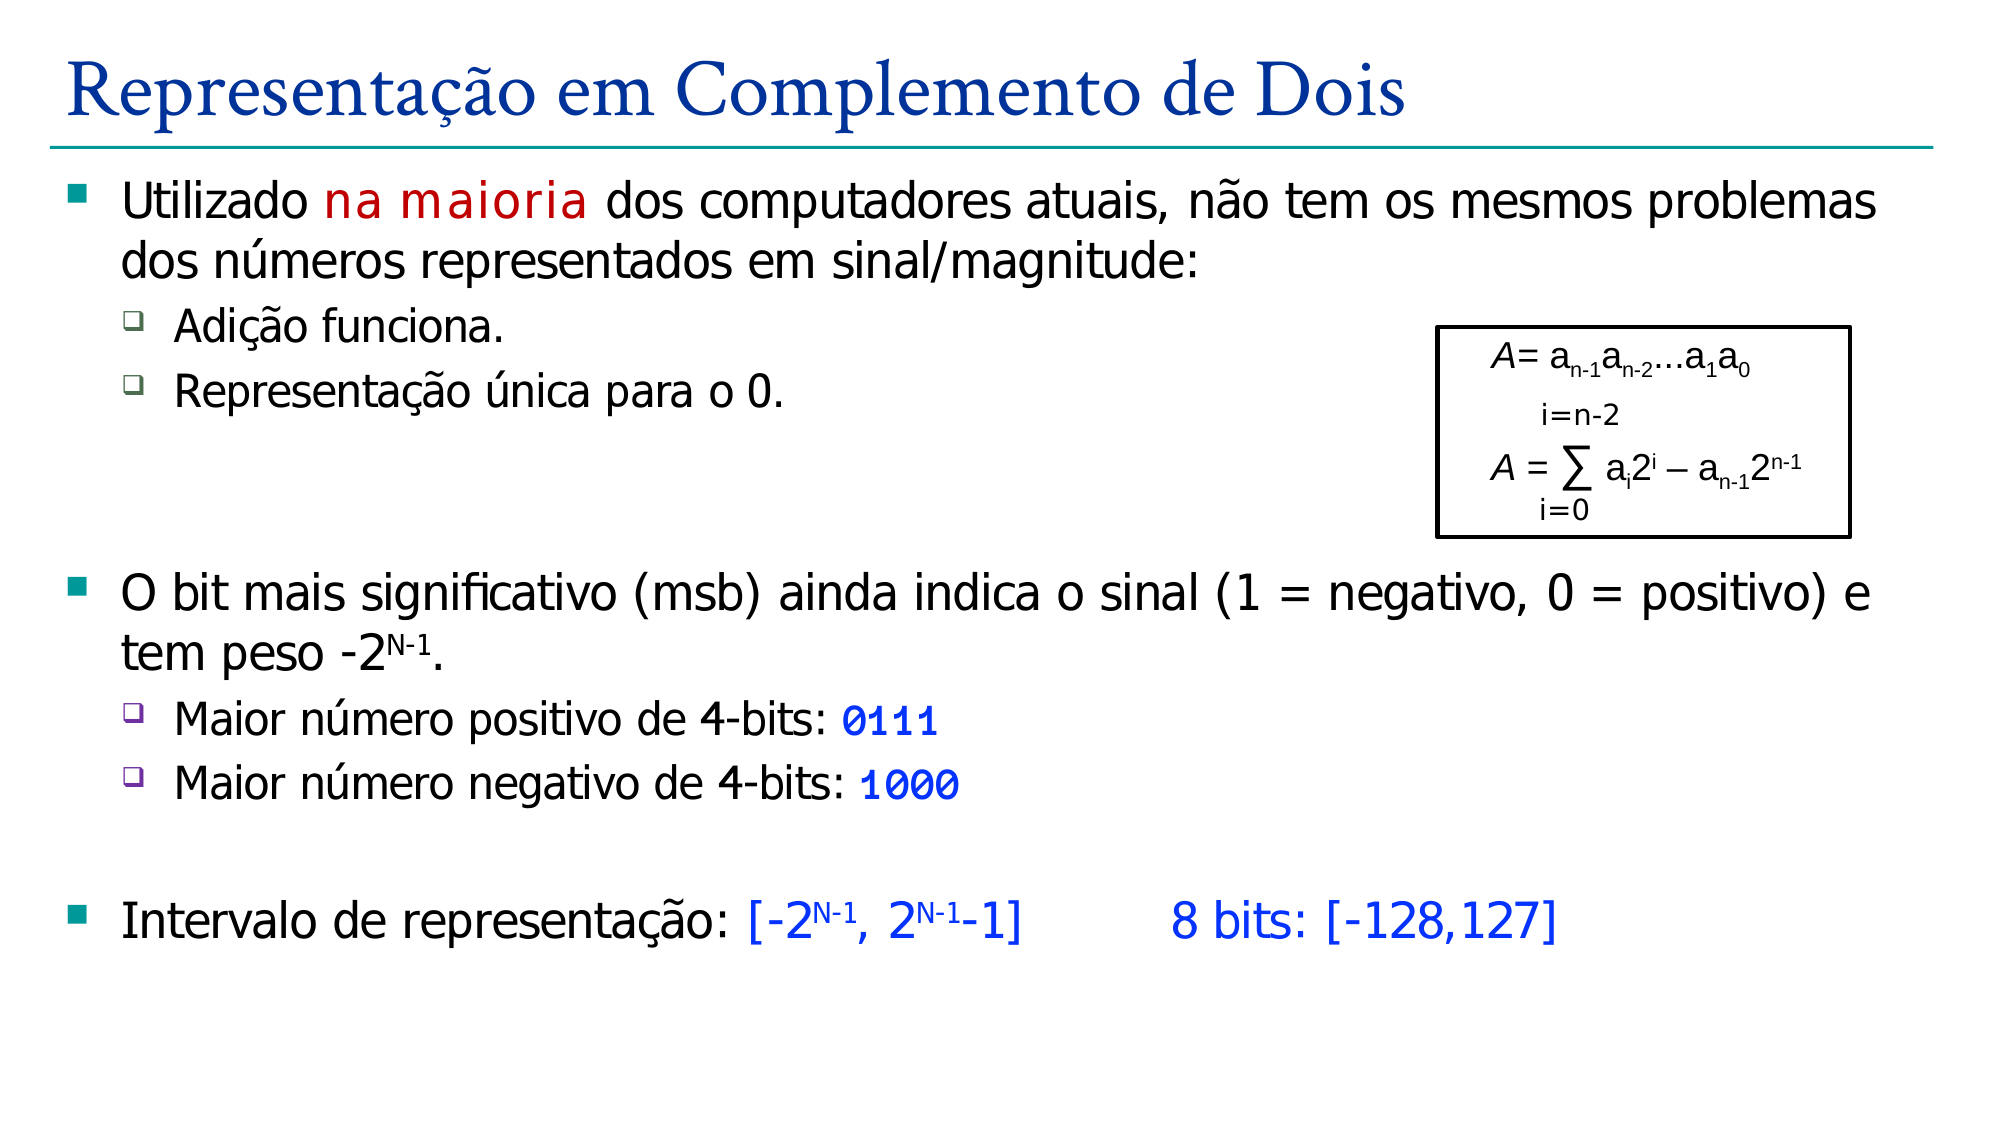

# Representação em Complemento de Dois
Utilizado na maioria dos computadores atuais, não tem os mesmos problemas dos números representados em sinal/magnitude:
Adição funciona.
Representação única para o 0.

O bit mais significativo (msb) ainda indica o sinal (1 = negativo, 0 = positivo) e tem peso -2N-1.
Maior número positivo de 4-bits: 0111
Maior número negativo de 4-bits: 1000

Intervalo de representação: [-2N-1, 2N-1-1] 	8 bits: [-128,127]

A= an-1an-2...a1a0

i=n-2
A = ∑ ai2i – an-12n-1
i=0